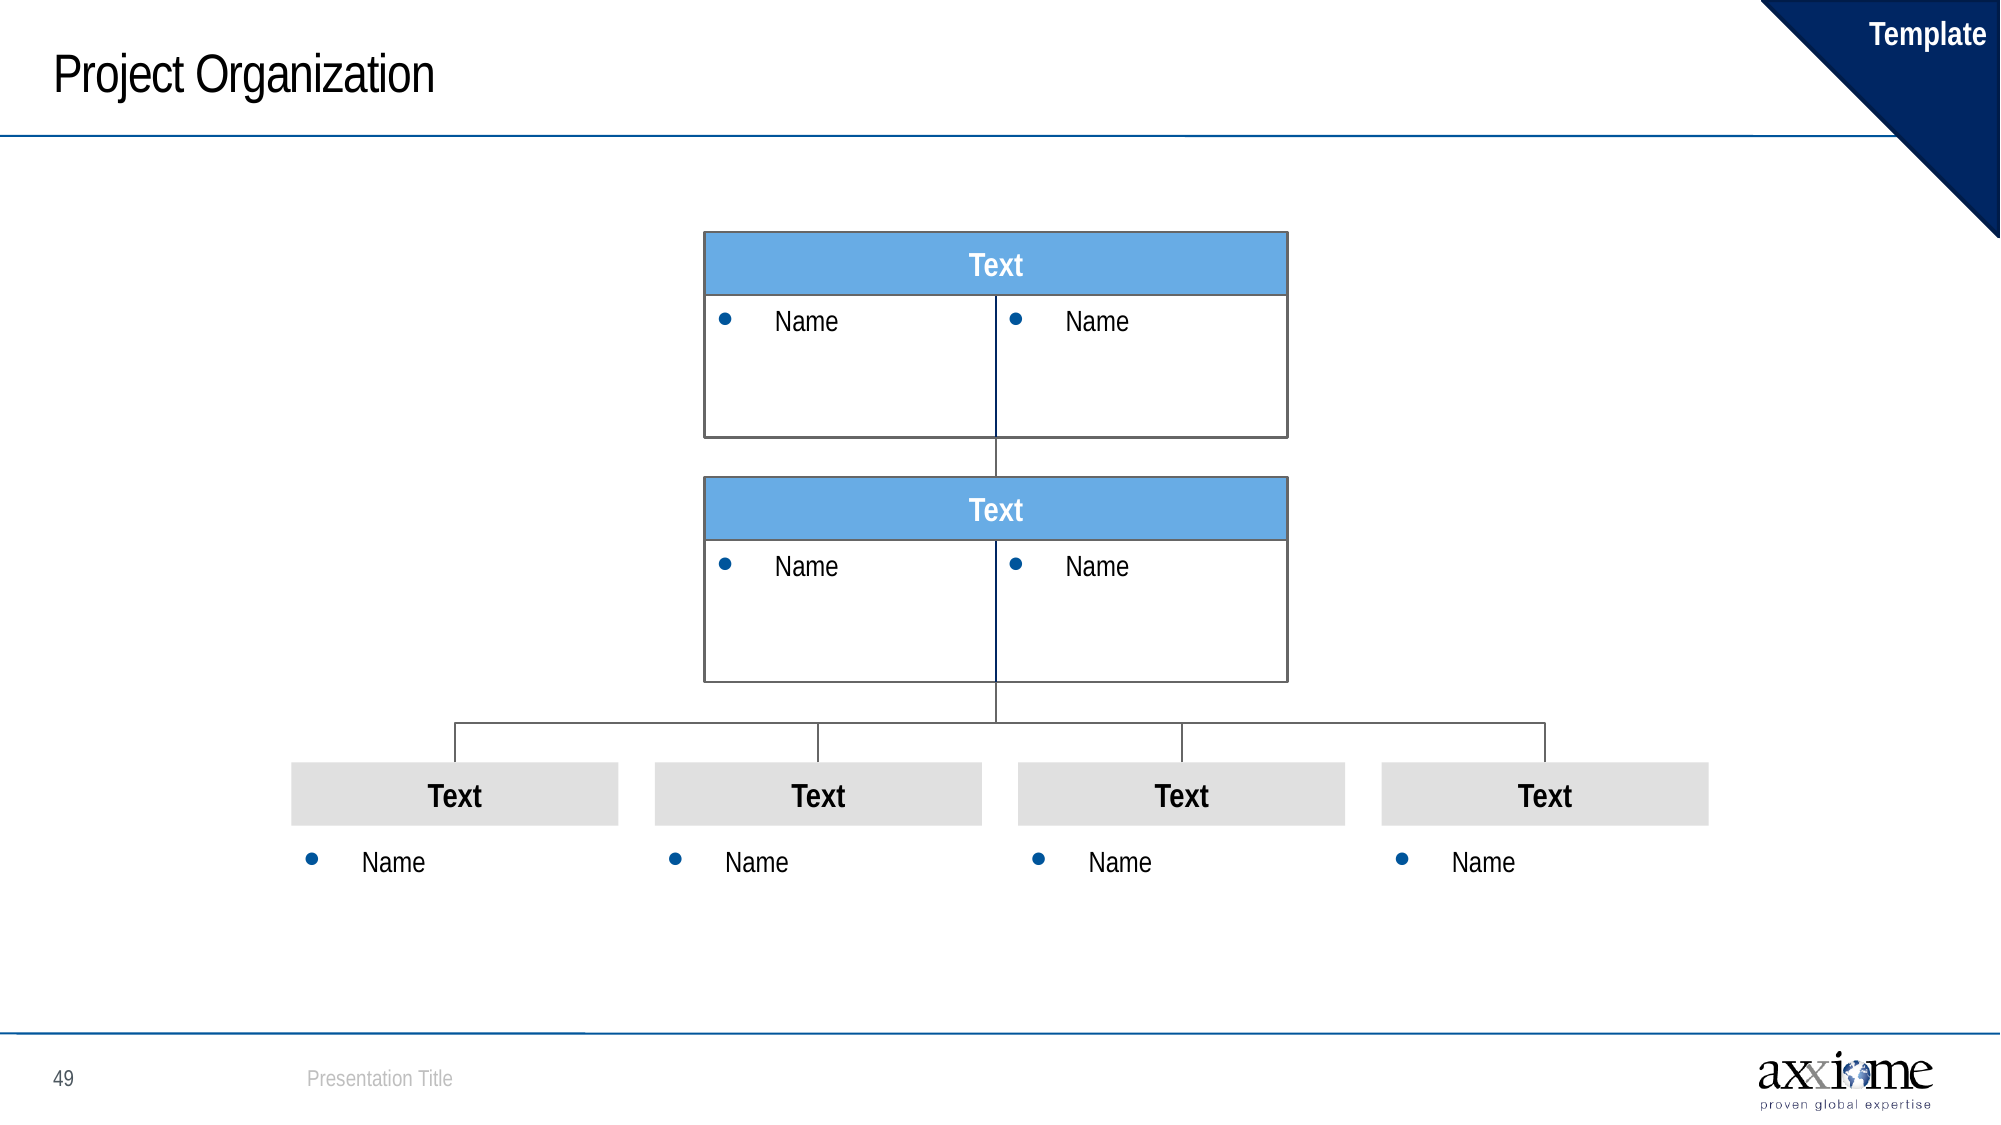

Template
# Project Organization

Text
Name
Name

Text
Name
Name

Text
Text
Text
Text
Name
Name
Name
Name
Presentation Title
49